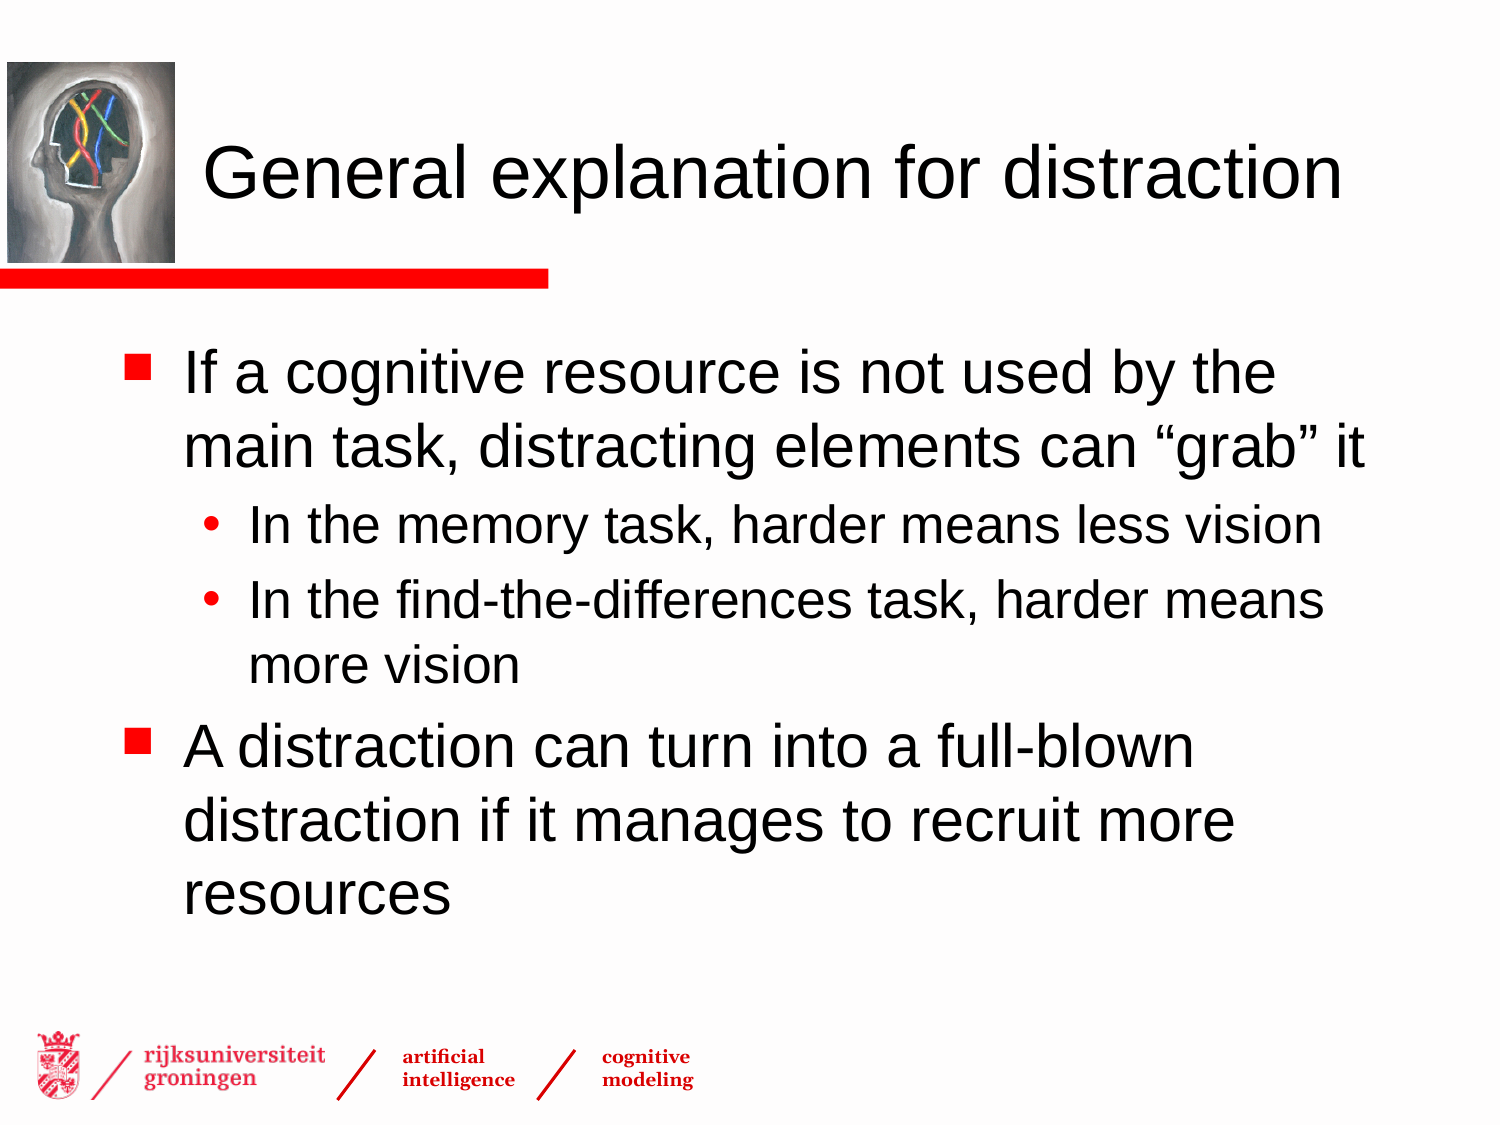

# General explanation for distraction
If a cognitive resource is not used by the main task, distracting elements can “grab” it
In the memory task, harder means less vision
In the find-the-differences task, harder means more vision
A distraction can turn into a full-blown distraction if it manages to recruit more resources